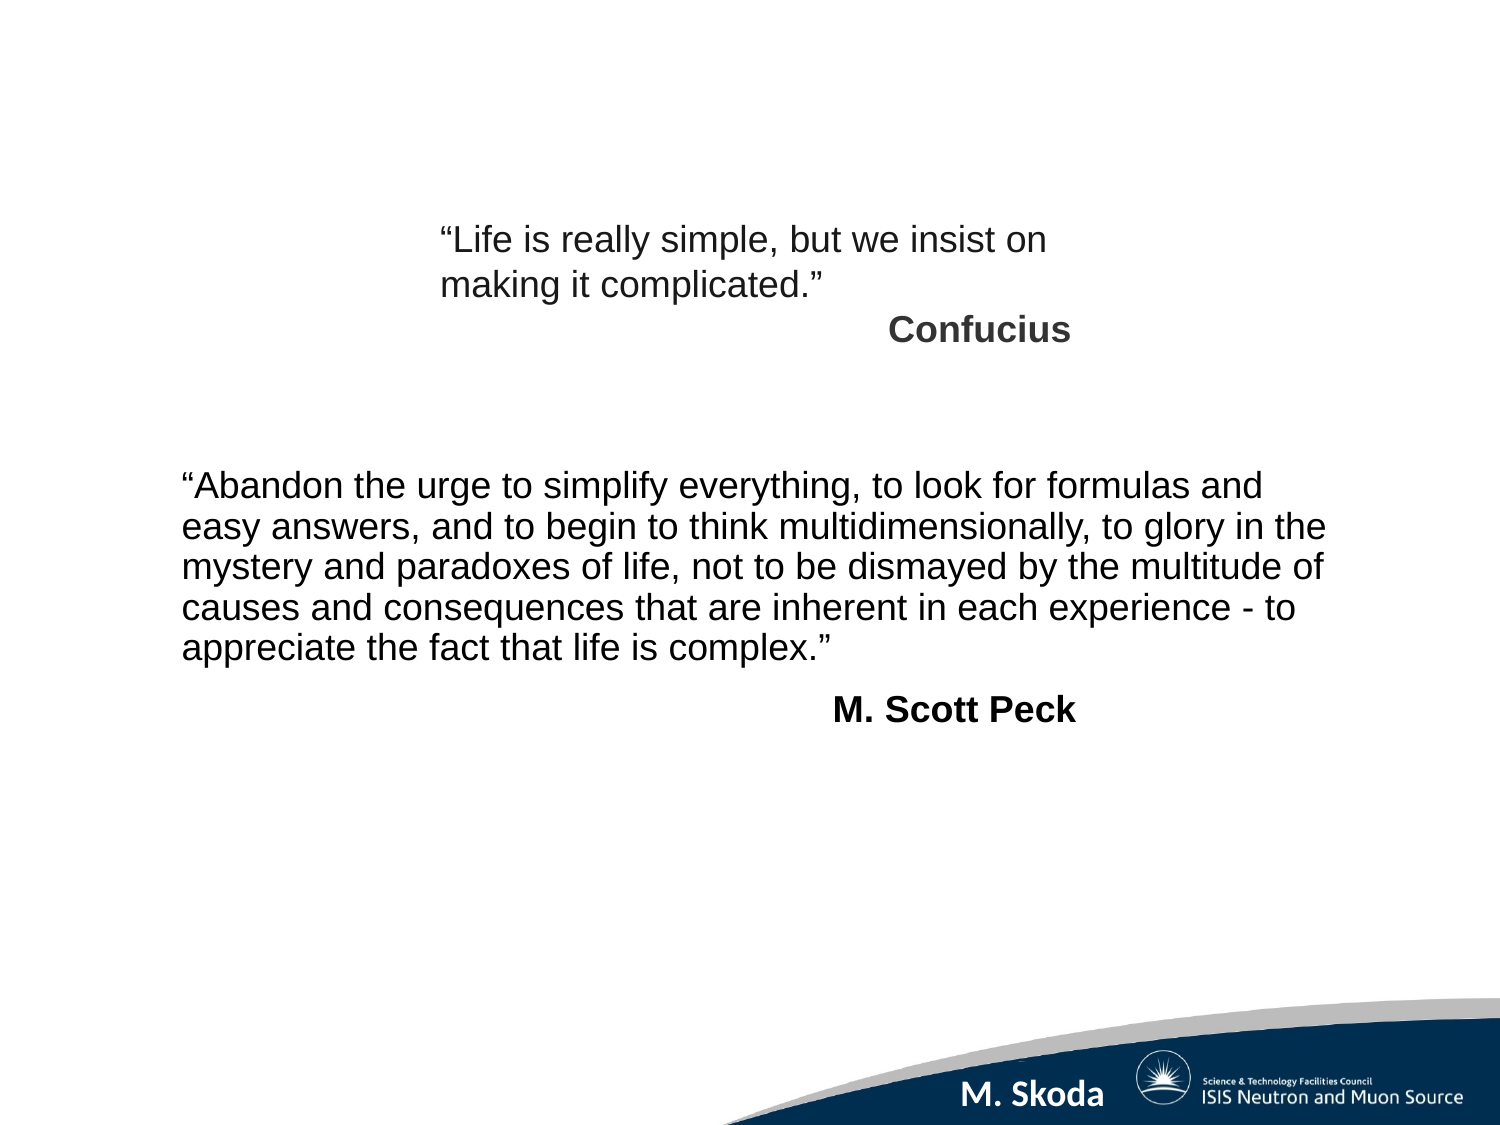

“Life is really simple, but we insist on making it complicated.”
Confucius
“Abandon the urge to simplify everything, to look for formulas and easy answers, and to begin to think multidimensionally, to glory in the mystery and paradoxes of life, not to be dismayed by the multitude of causes and consequences that are inherent in each experience - to appreciate the fact that life is complex.”
                                                              M. Scott Peck